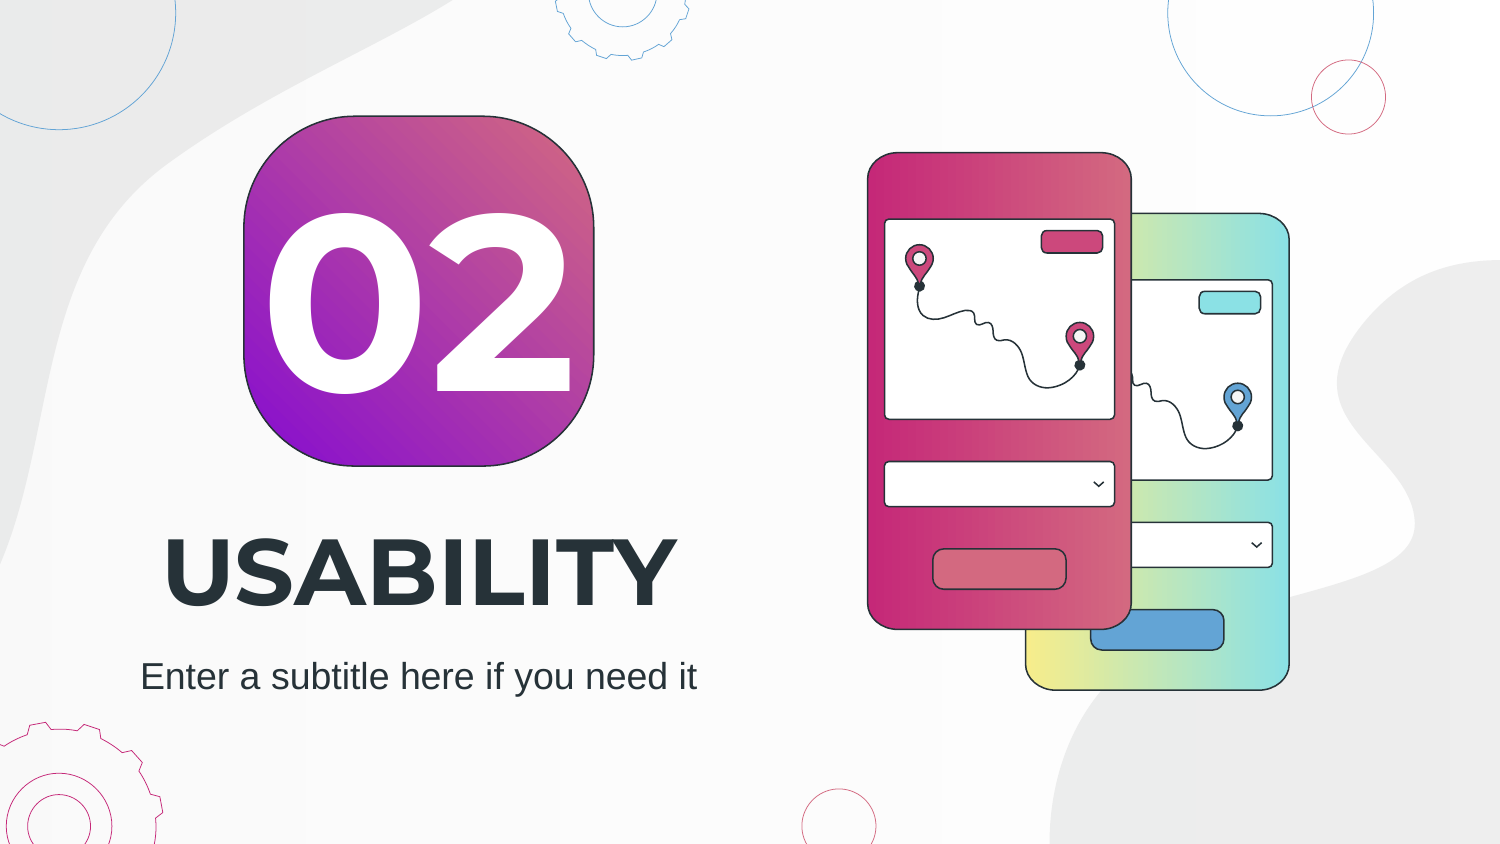

02

# USABILITY
Enter a subtitle here if you need it